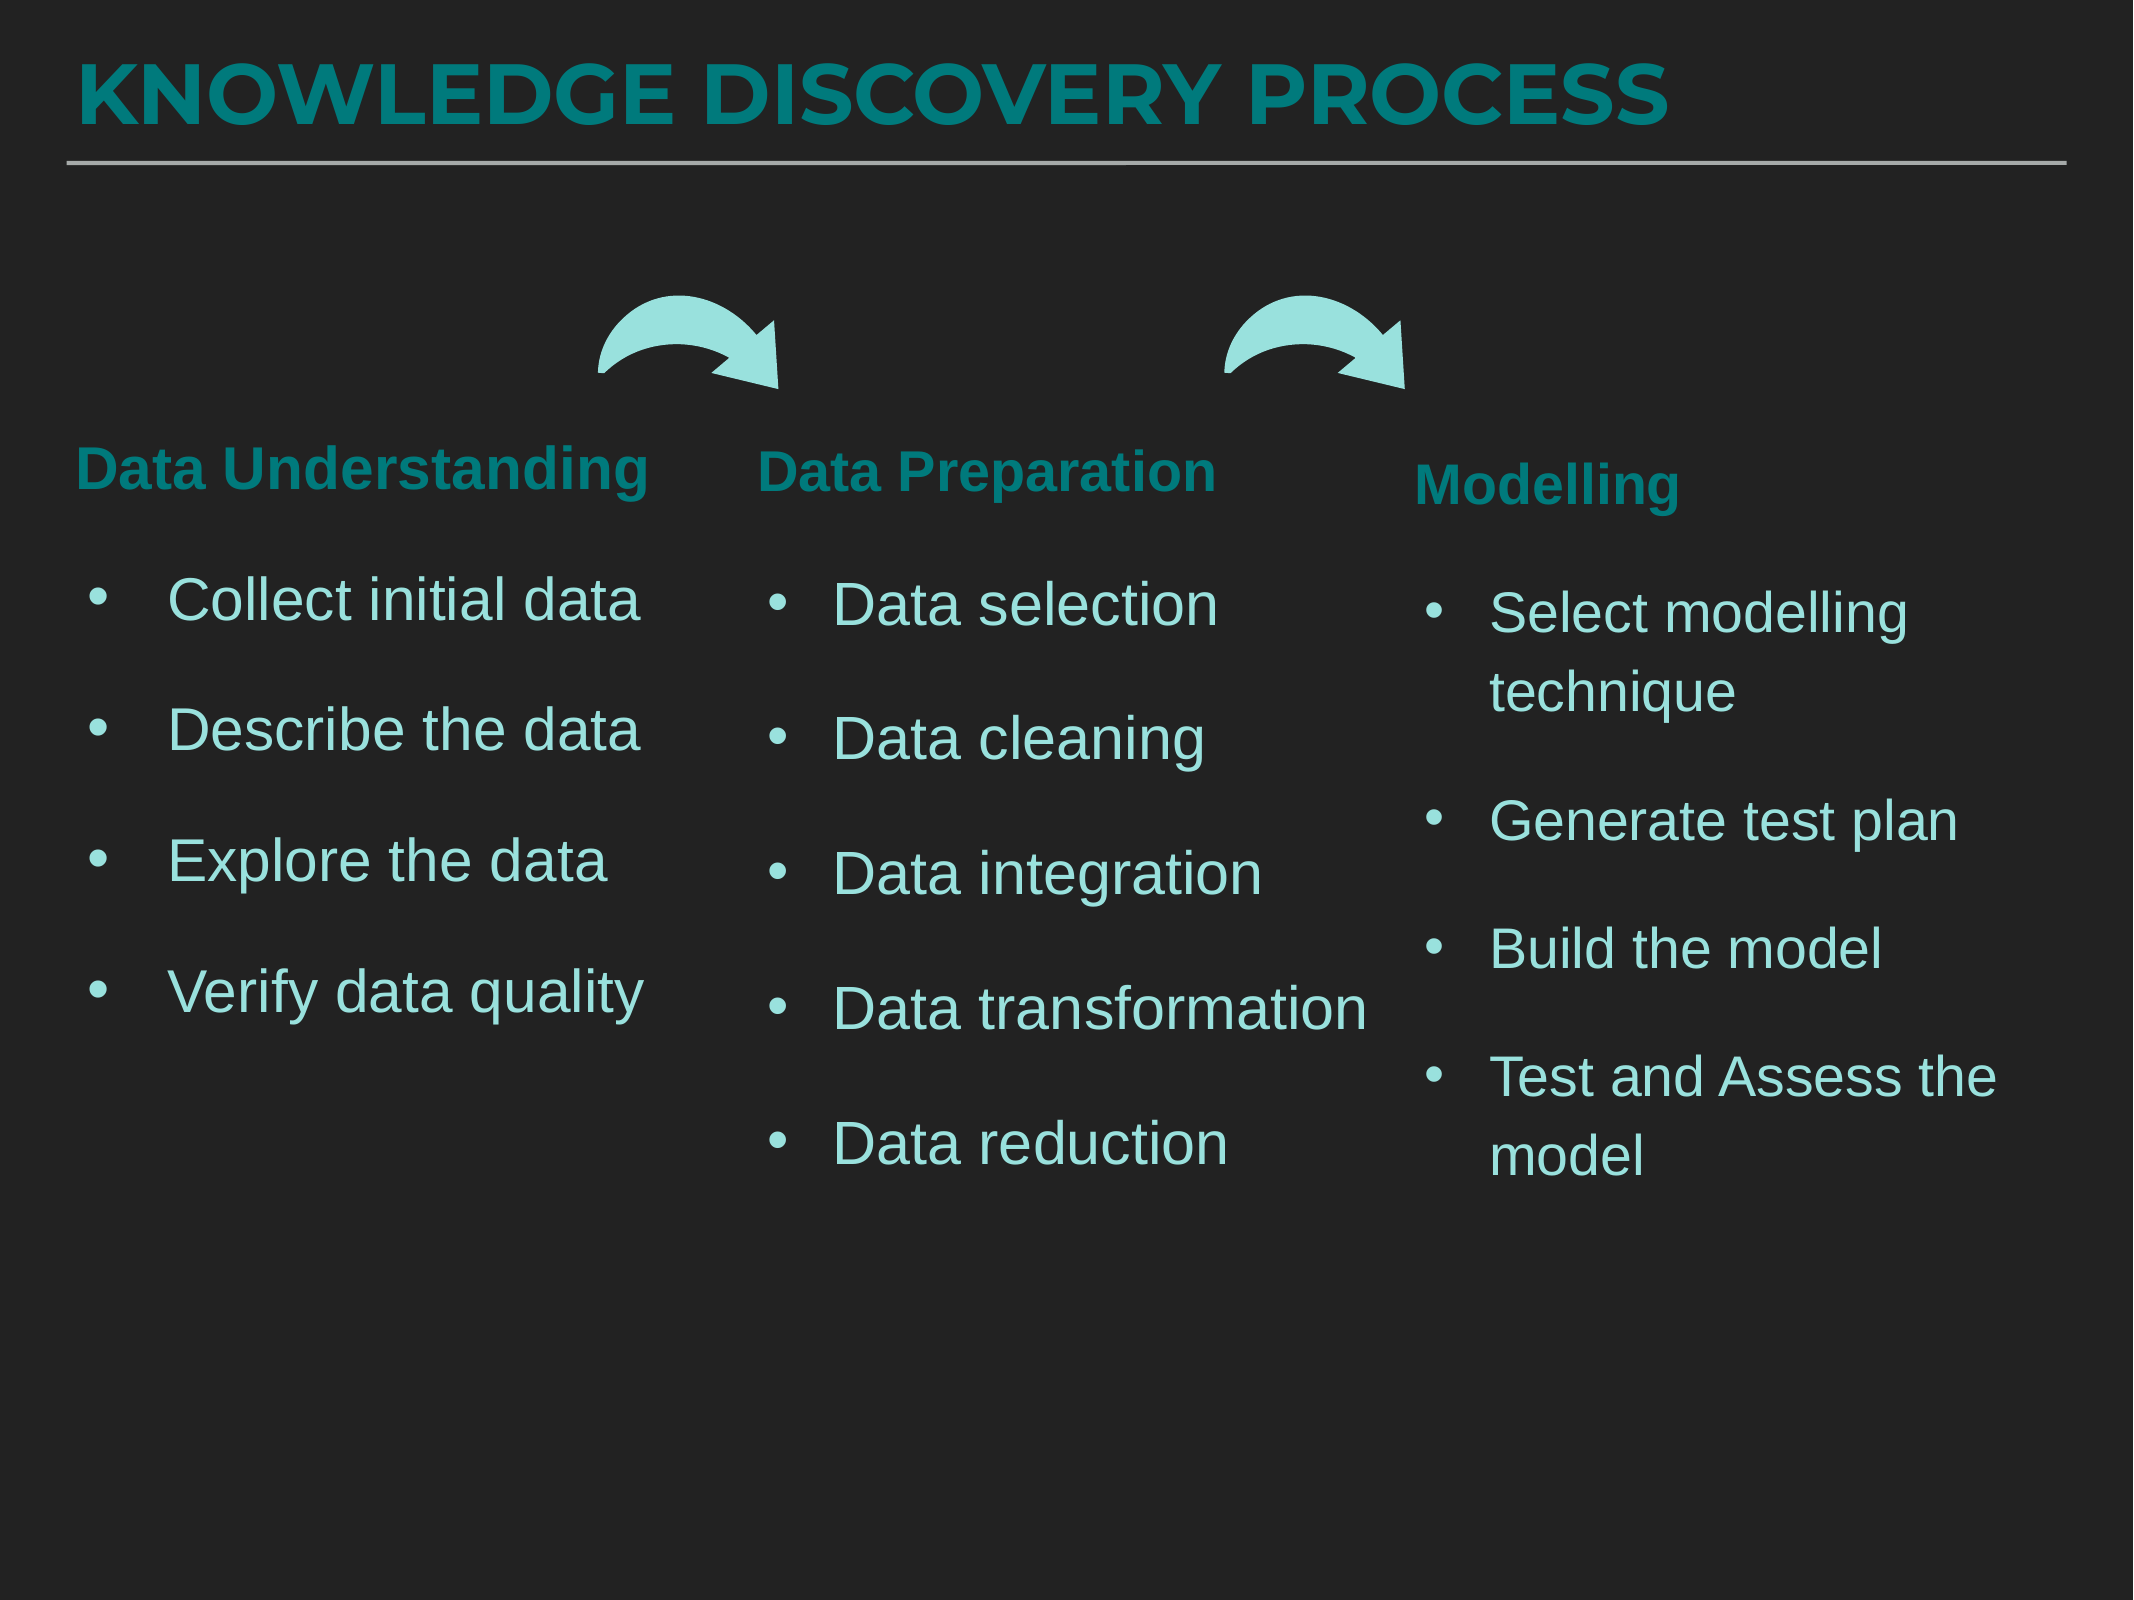

# Knowledge Discovery Process

Data Preparation
Data selection
Data cleaning
Data integration
Data transformation
Data reduction
Modelling
Select modelling technique
Generate test plan
Build the model
Test and Assess the model
Data Understanding
Collect initial data
Describe the data
Explore the data
Verify data quality